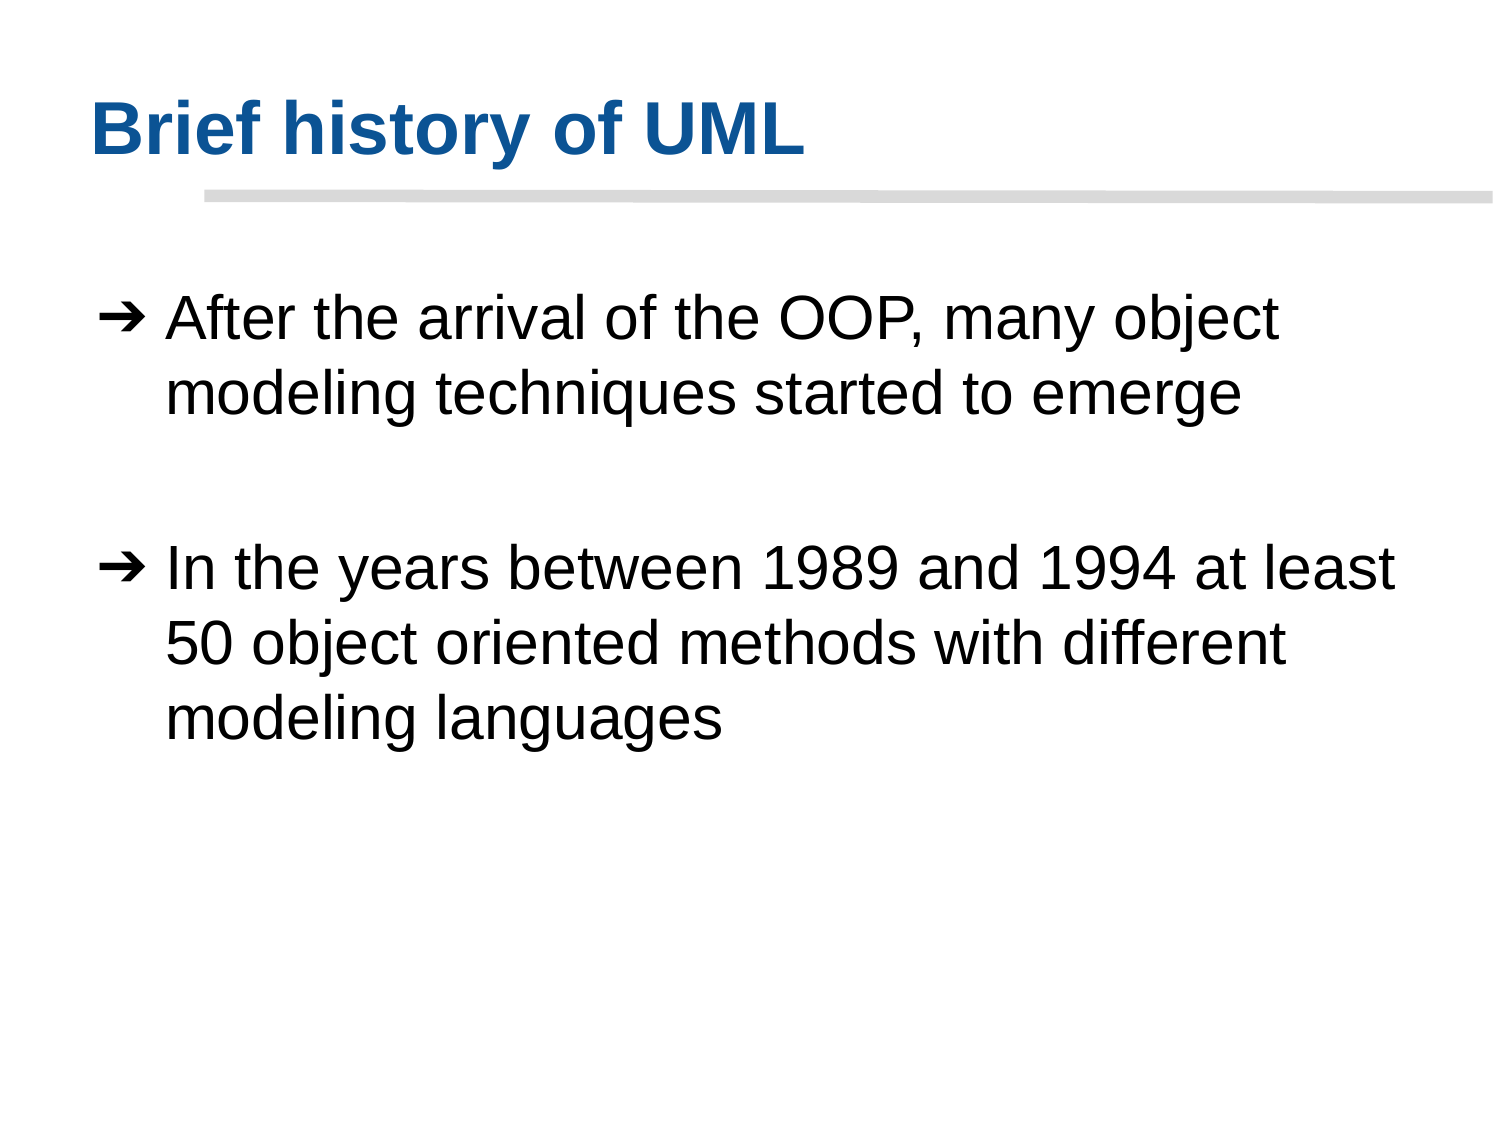

# Brief history of UML
After the arrival of the OOP, many object modeling techniques started to emerge

In the years between 1989 and 1994 at least 50 object oriented methods with different modeling languages